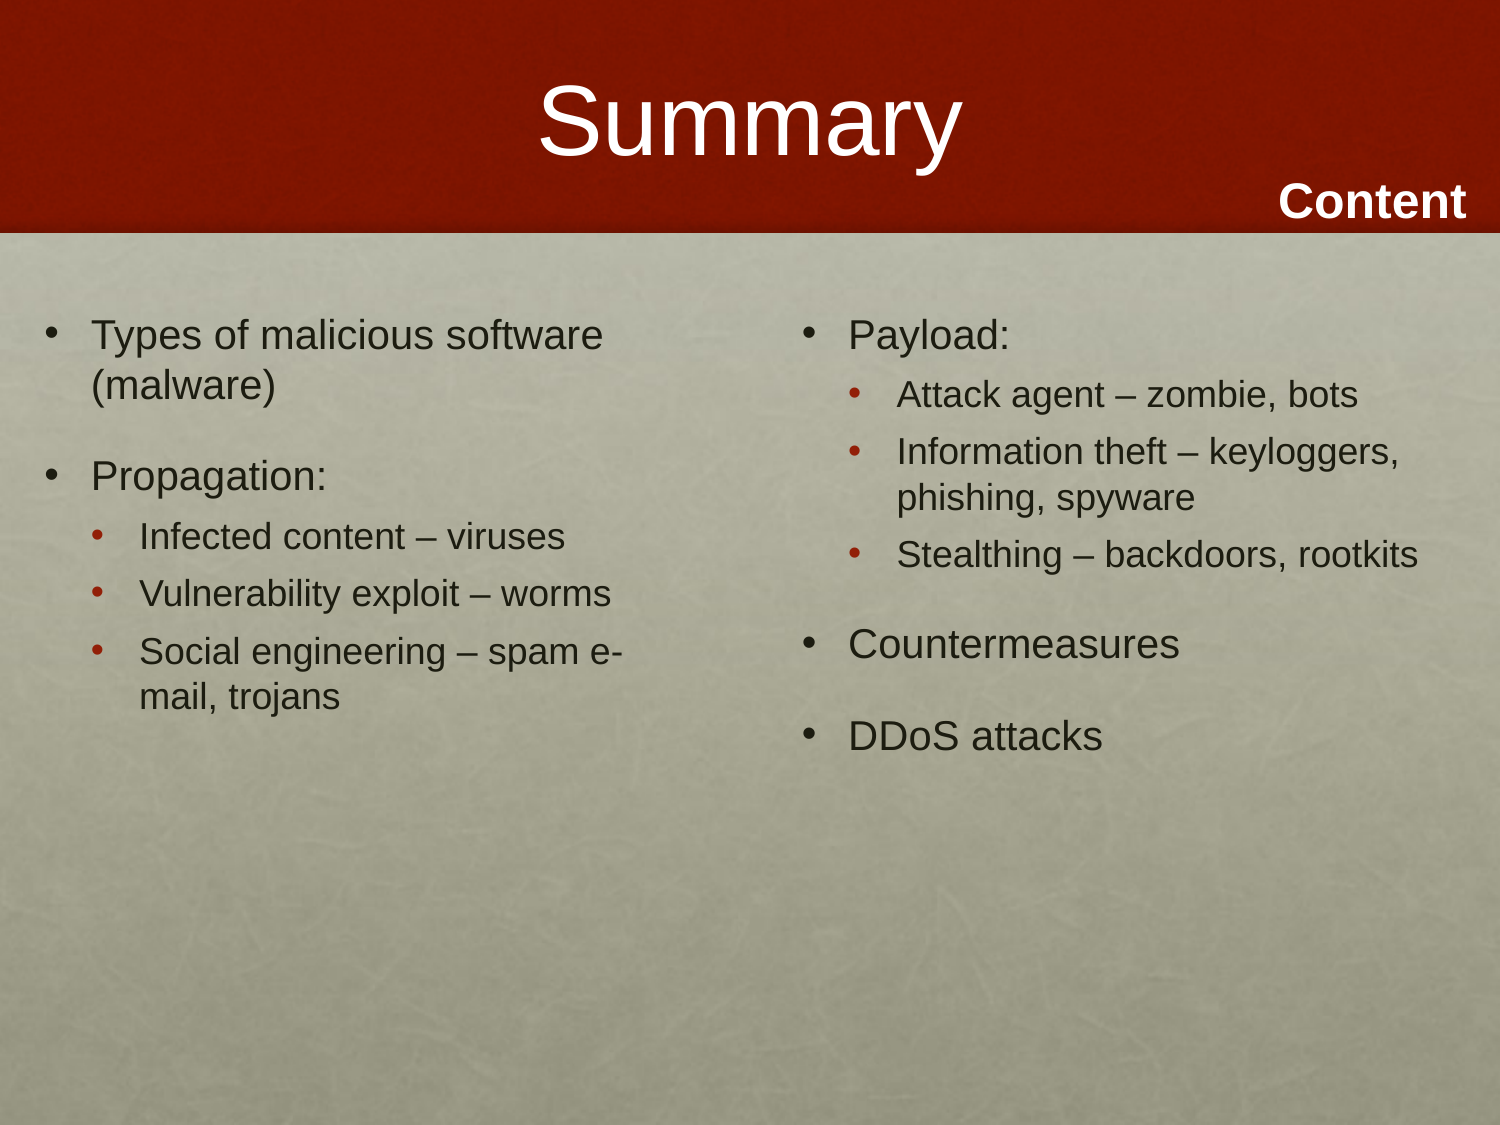

# Summary
Types of malicious software (malware)
Propagation:
Infected content – viruses
Vulnerability exploit – worms
Social engineering – spam e-mail, trojans
Payload:
Attack agent – zombie, bots
Information theft – keyloggers, phishing, spyware
Stealthing – backdoors, rootkits
Countermeasures
DDoS attacks